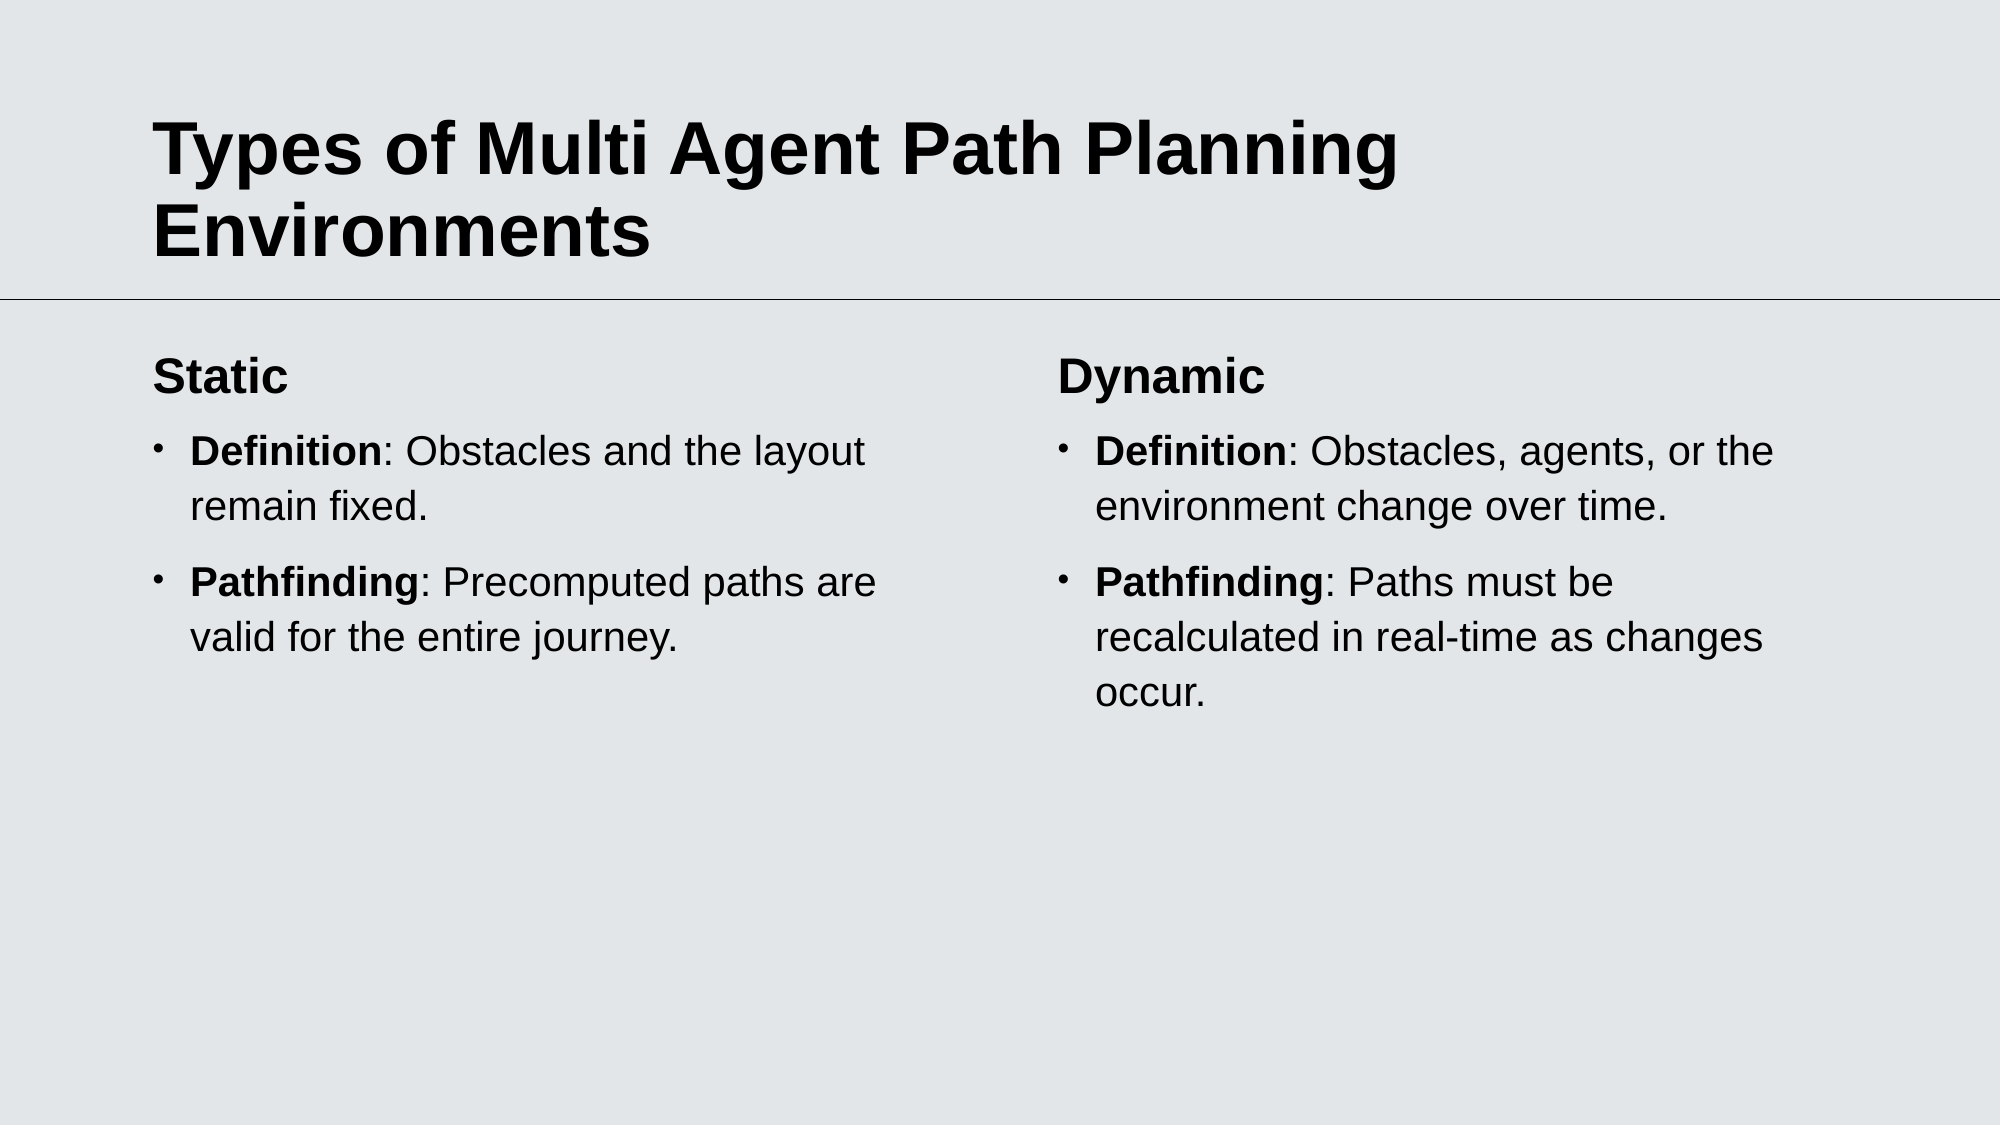

# Types of Multi Agent Path Planning Environments
Static
Dynamic
Definition: Obstacles and the layout remain fixed.
Pathfinding: Precomputed paths are valid for the entire journey.

Definition: Obstacles, agents, or the environment change over time.
Pathfinding: Paths must be recalculated in real-time as changes occur.